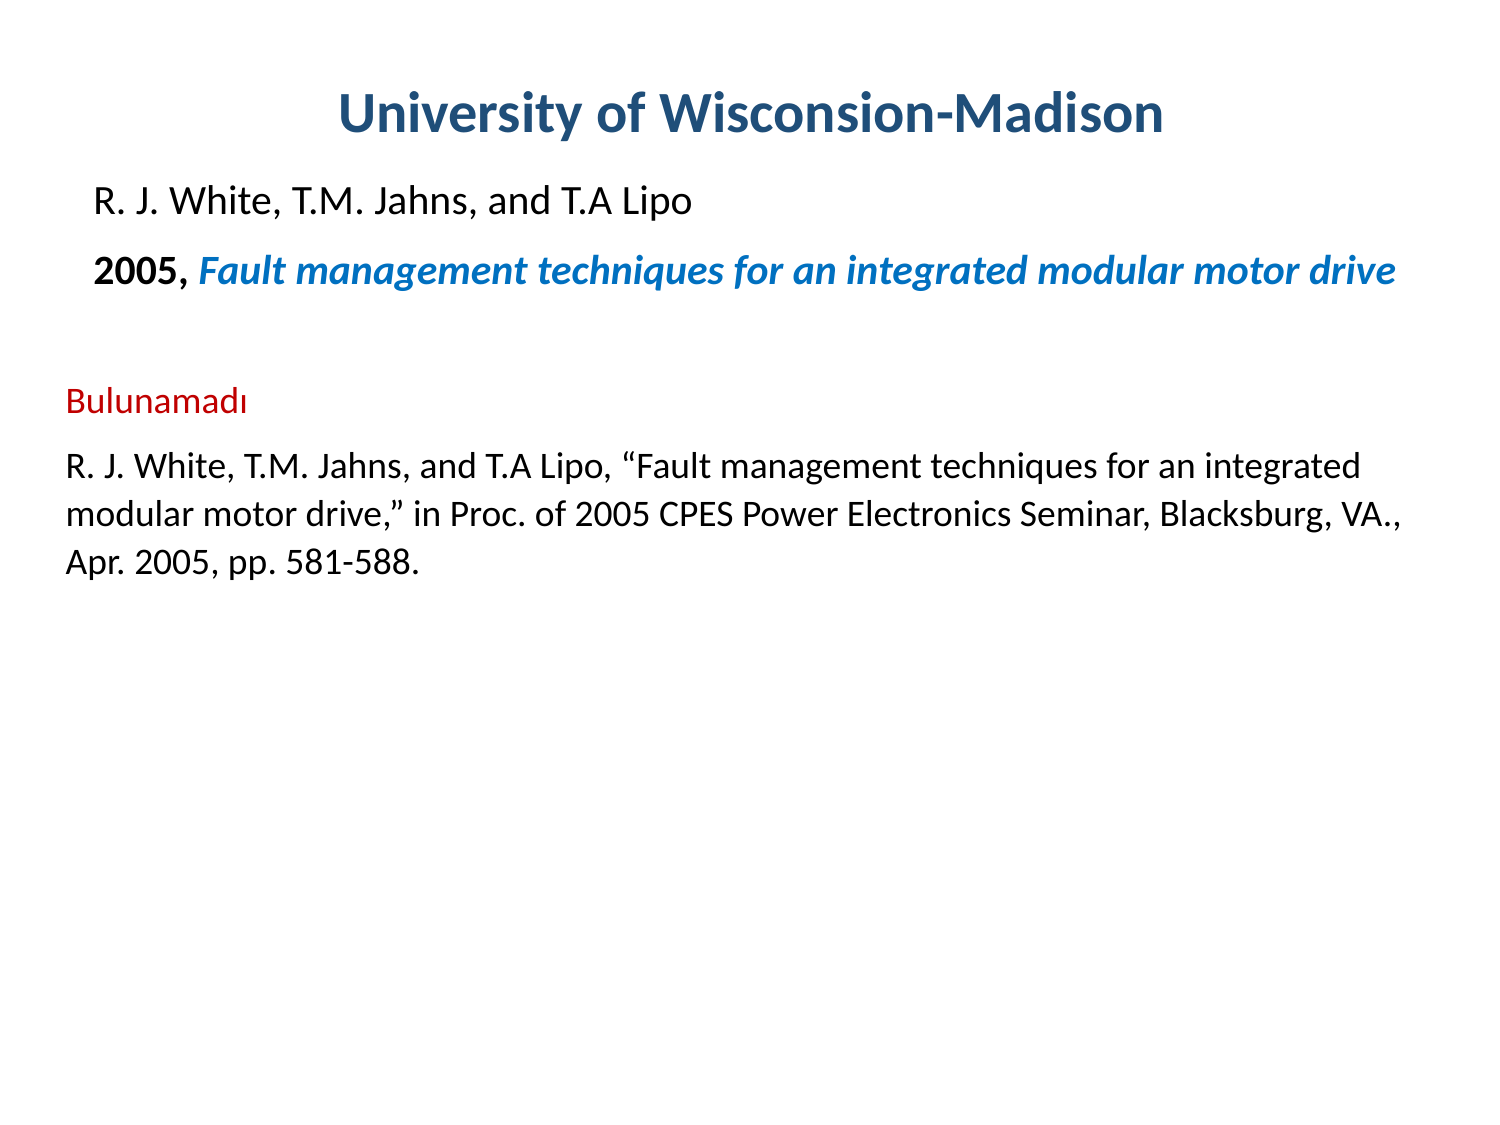

University of Wisconsion-Madison
R. J. White, T.M. Jahns, and T.A Lipo
2005, Fault management techniques for an integrated modular motor drive
Bulunamadı
R. J. White, T.M. Jahns, and T.A Lipo, “Fault management techniques for an integrated modular motor drive,” in Proc. of 2005 CPES Power Electronics Seminar, Blacksburg, VA., Apr. 2005, pp. 581-588.